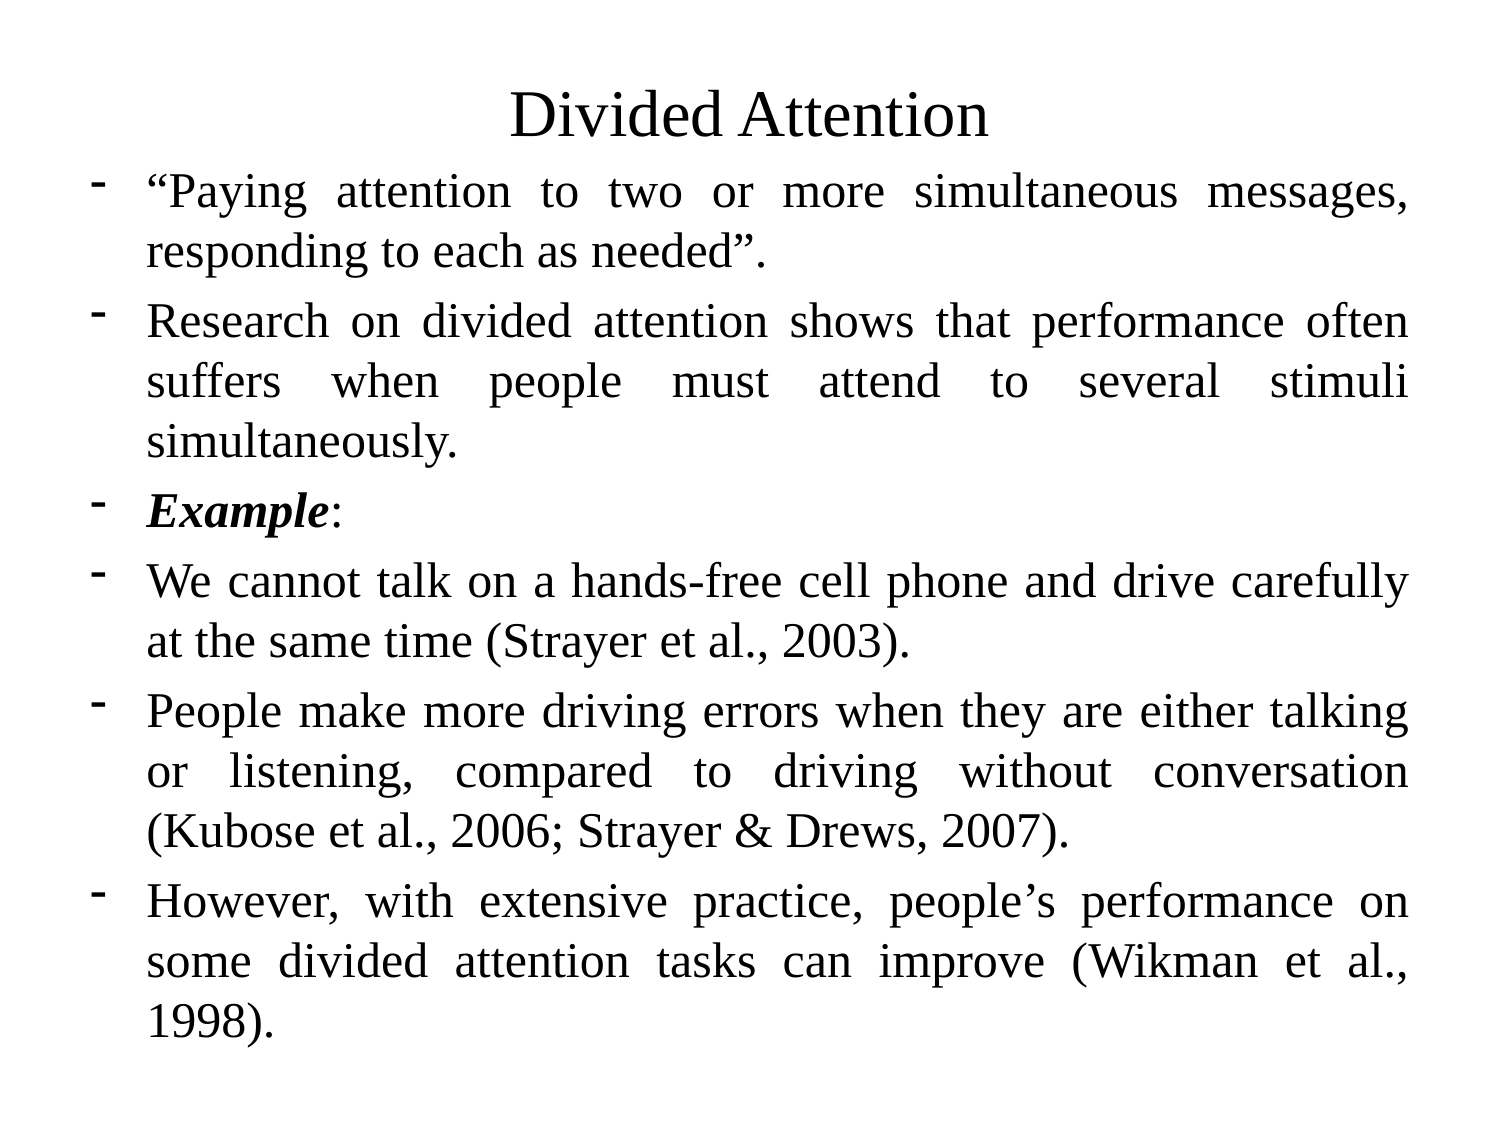

# Divided Attention
“Paying attention to two or more simultaneous messages, responding to each as needed”.
Research on divided attention shows that performance often suffers when people must attend to several stimuli simultaneously.
Example:
We cannot talk on a hands-free cell phone and drive carefully at the same time (Strayer et al., 2003).
People make more driving errors when they are either talking or listening, compared to driving without conversation (Kubose et al., 2006; Strayer & Drews, 2007).
However, with extensive practice, people’s performance on some divided attention tasks can improve (Wikman et al., 1998).